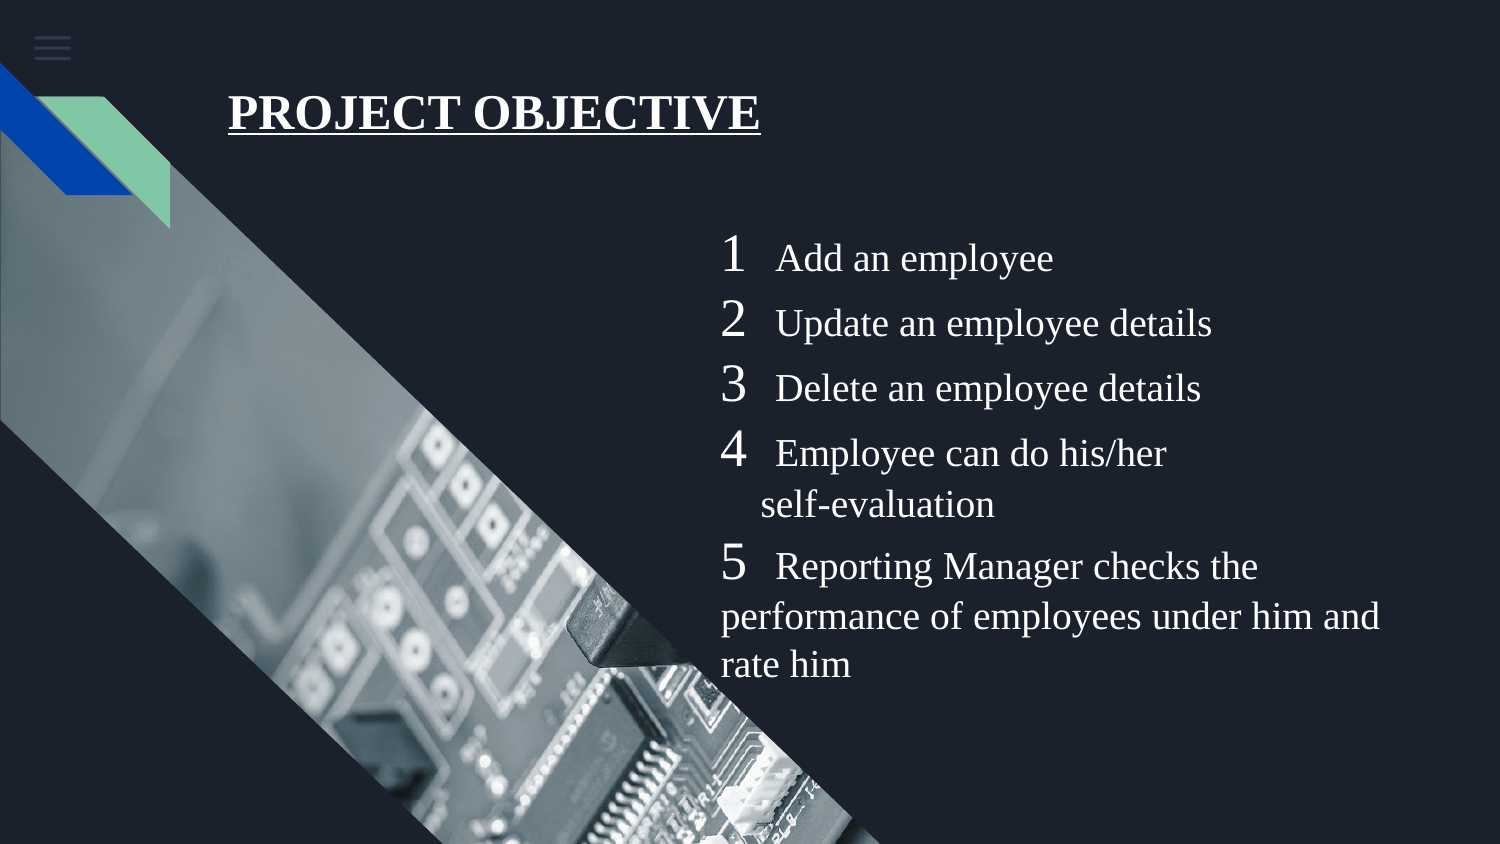

# PROJECT OBJECTIVE
1  Add an employee
2  Update an employee details
3  Delete an employee details
4  Employee can do his/her                            self-evaluation
5  Reporting Manager checks the performance of employees under him and rate him